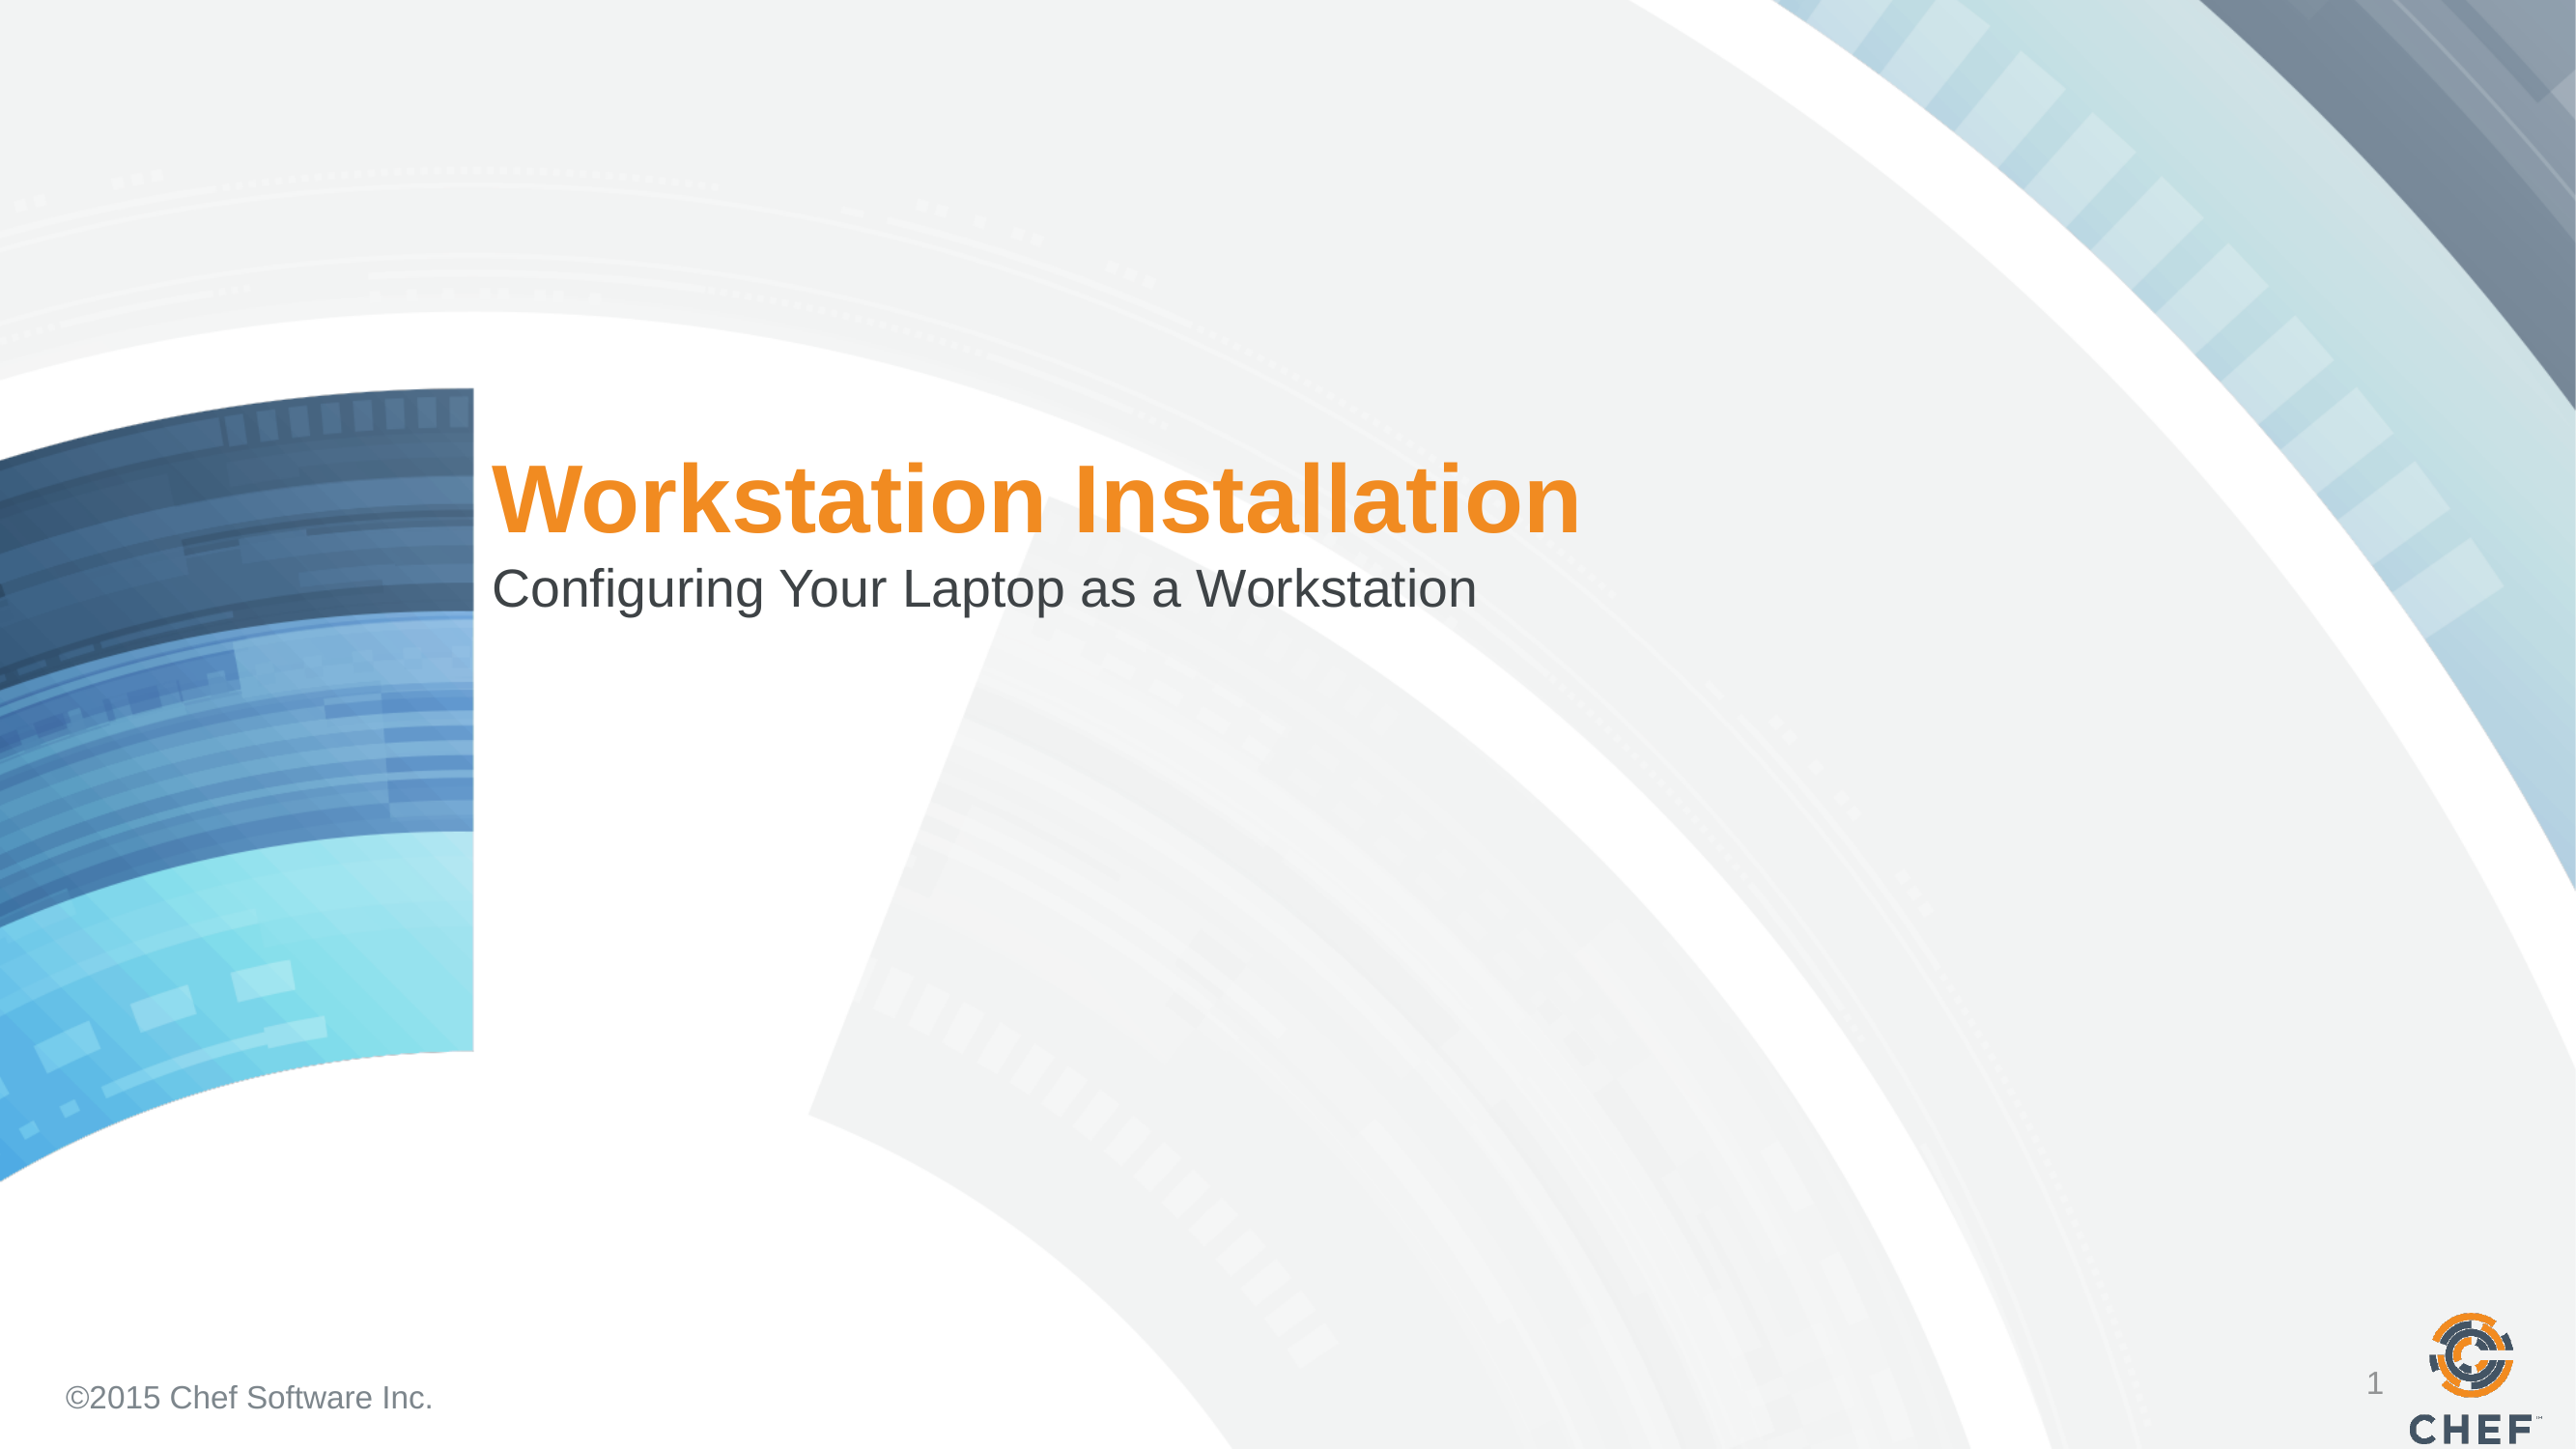

# Workstation Installation
Configuring Your Laptop as a Workstation
1
©2015 Chef Software Inc.